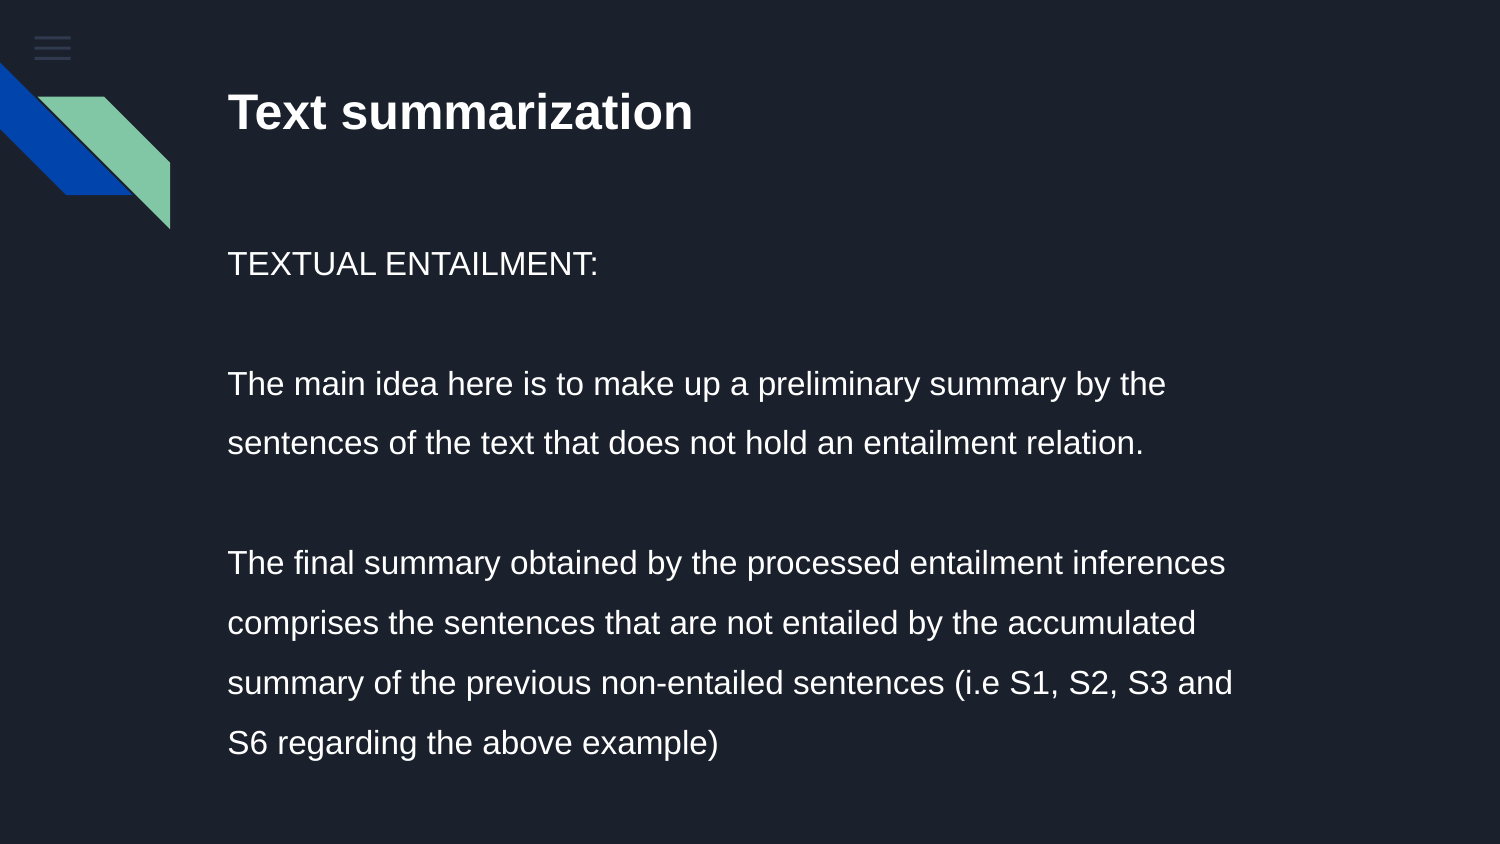

# Text summarization
TEXTUAL ENTAILMENT:

The main idea here is to make up a preliminary summary by the sentences of the text that does not hold an entailment relation.

The final summary obtained by the processed entailment inferences comprises the sentences that are not entailed by the accumulated summary of the previous non-entailed sentences (i.e S1, S2, S3 and S6 regarding the above example)